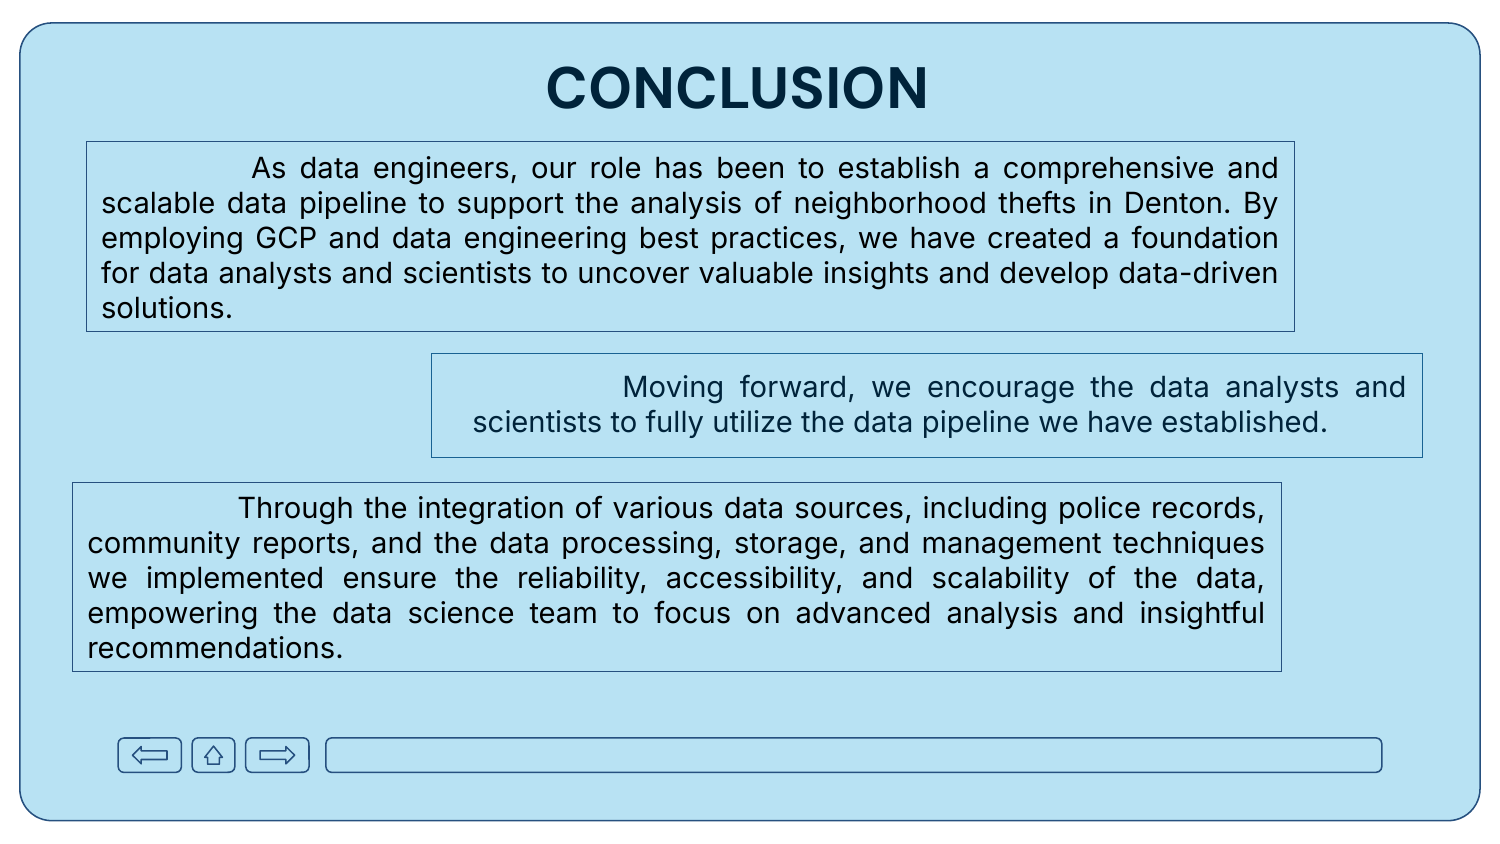

# CONCLUSION
	As data engineers, our role has been to establish a comprehensive and scalable data pipeline to support the analysis of neighborhood thefts in Denton. By employing GCP and data engineering best practices, we have created a foundation for data analysts and scientists to uncover valuable insights and develop data-driven solutions.
	Moving forward, we encourage the data analysts and scientists to fully utilize the data pipeline we have established.
	Through the integration of various data sources, including police records, community reports, and the data processing, storage, and management techniques we implemented ensure the reliability, accessibility, and scalability of the data, empowering the data science team to focus on advanced analysis and insightful recommendations.